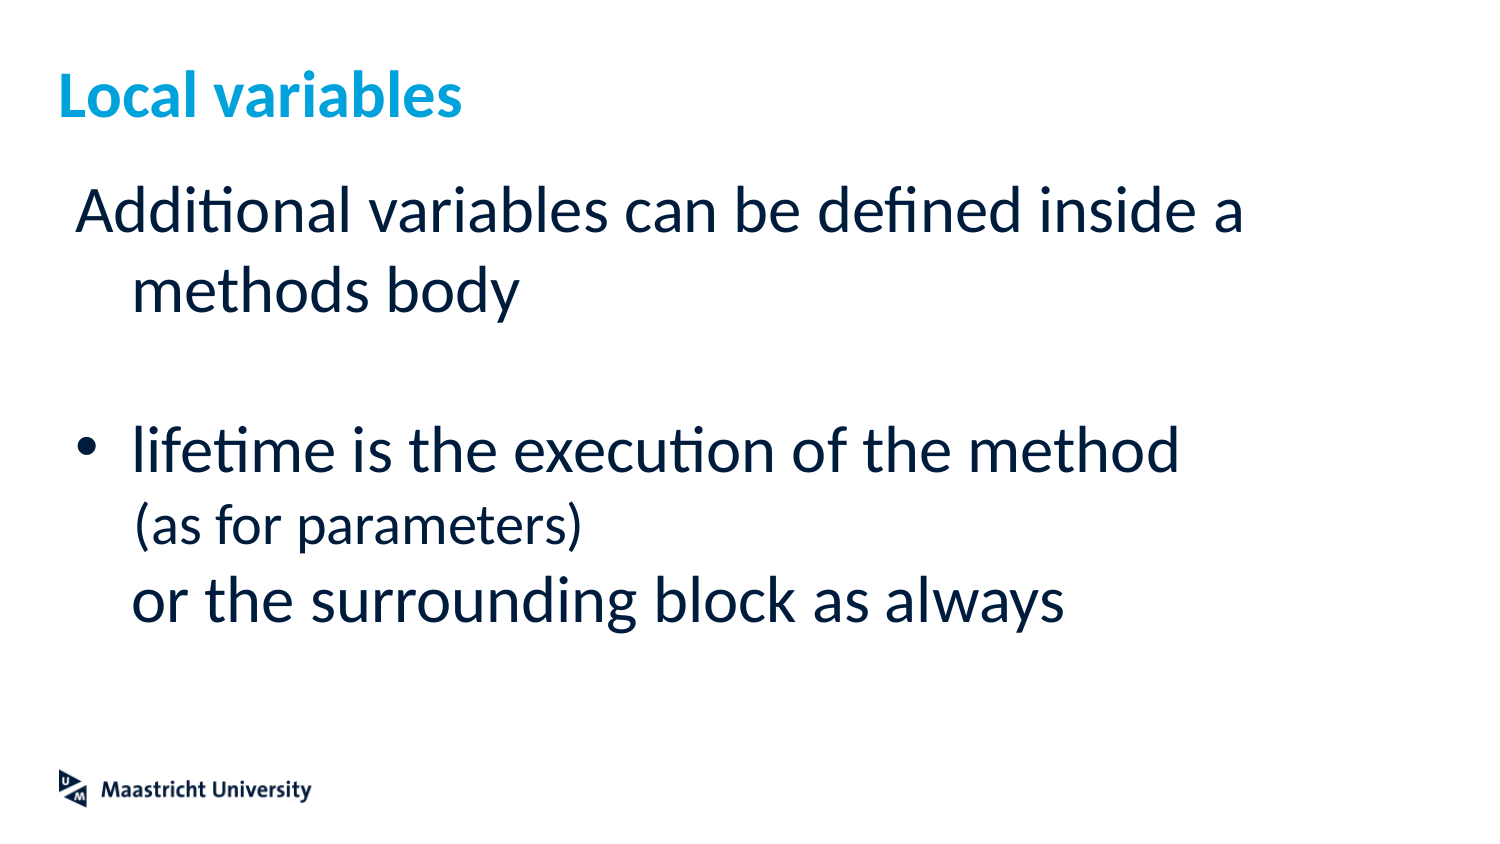

# Local variables
Additional variables can be defined inside a methods body

lifetime is the execution of the method
(as for parameters)
	or the surrounding block as always